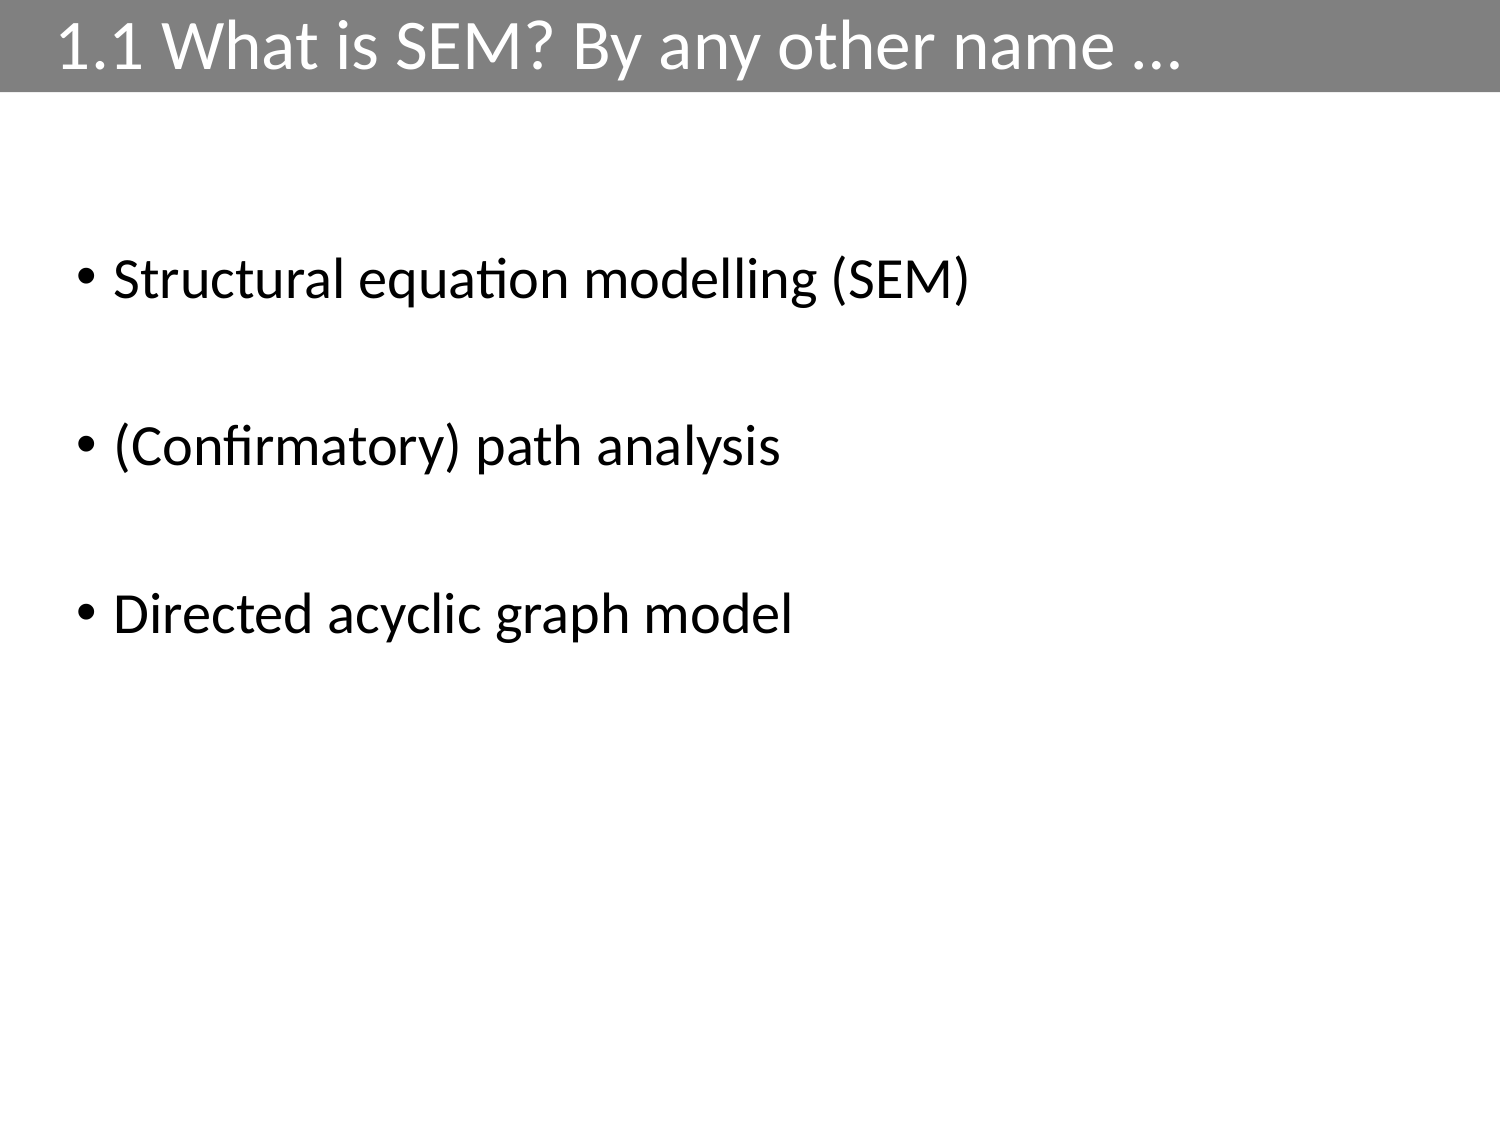

# 1.1 What is SEM? By any other name …

Structural equation modelling (SEM)

(Confirmatory) path analysis

Directed acyclic graph model